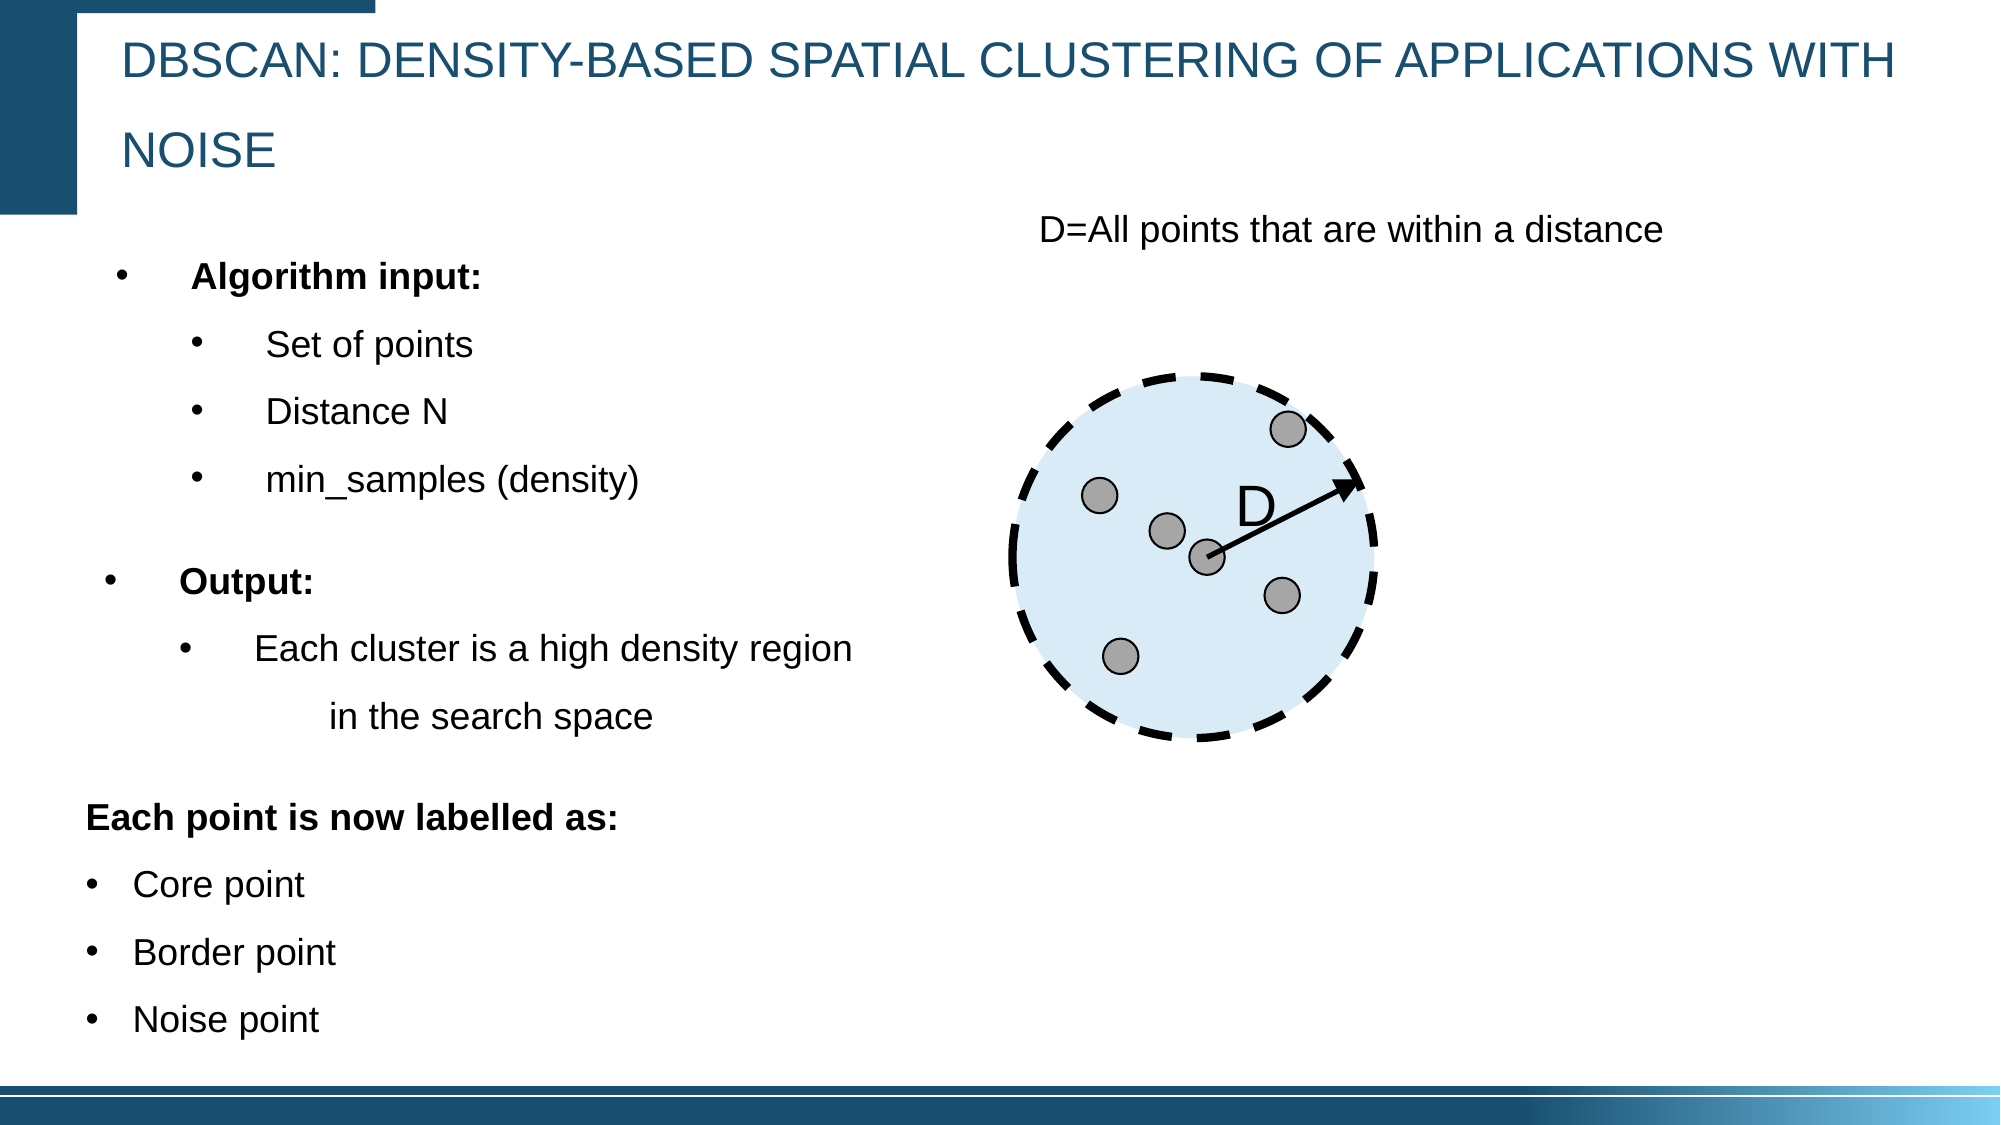

# Dbscan: Density-based spatial clustering of applications with noise
D=All points that are within a distance
Algorithm input:
Set of points
Distance N
min_samples (density)

D

Output:
Each cluster is a high density region
	in the search space

Each point is now labelled as:
Core point
Border point
Noise point